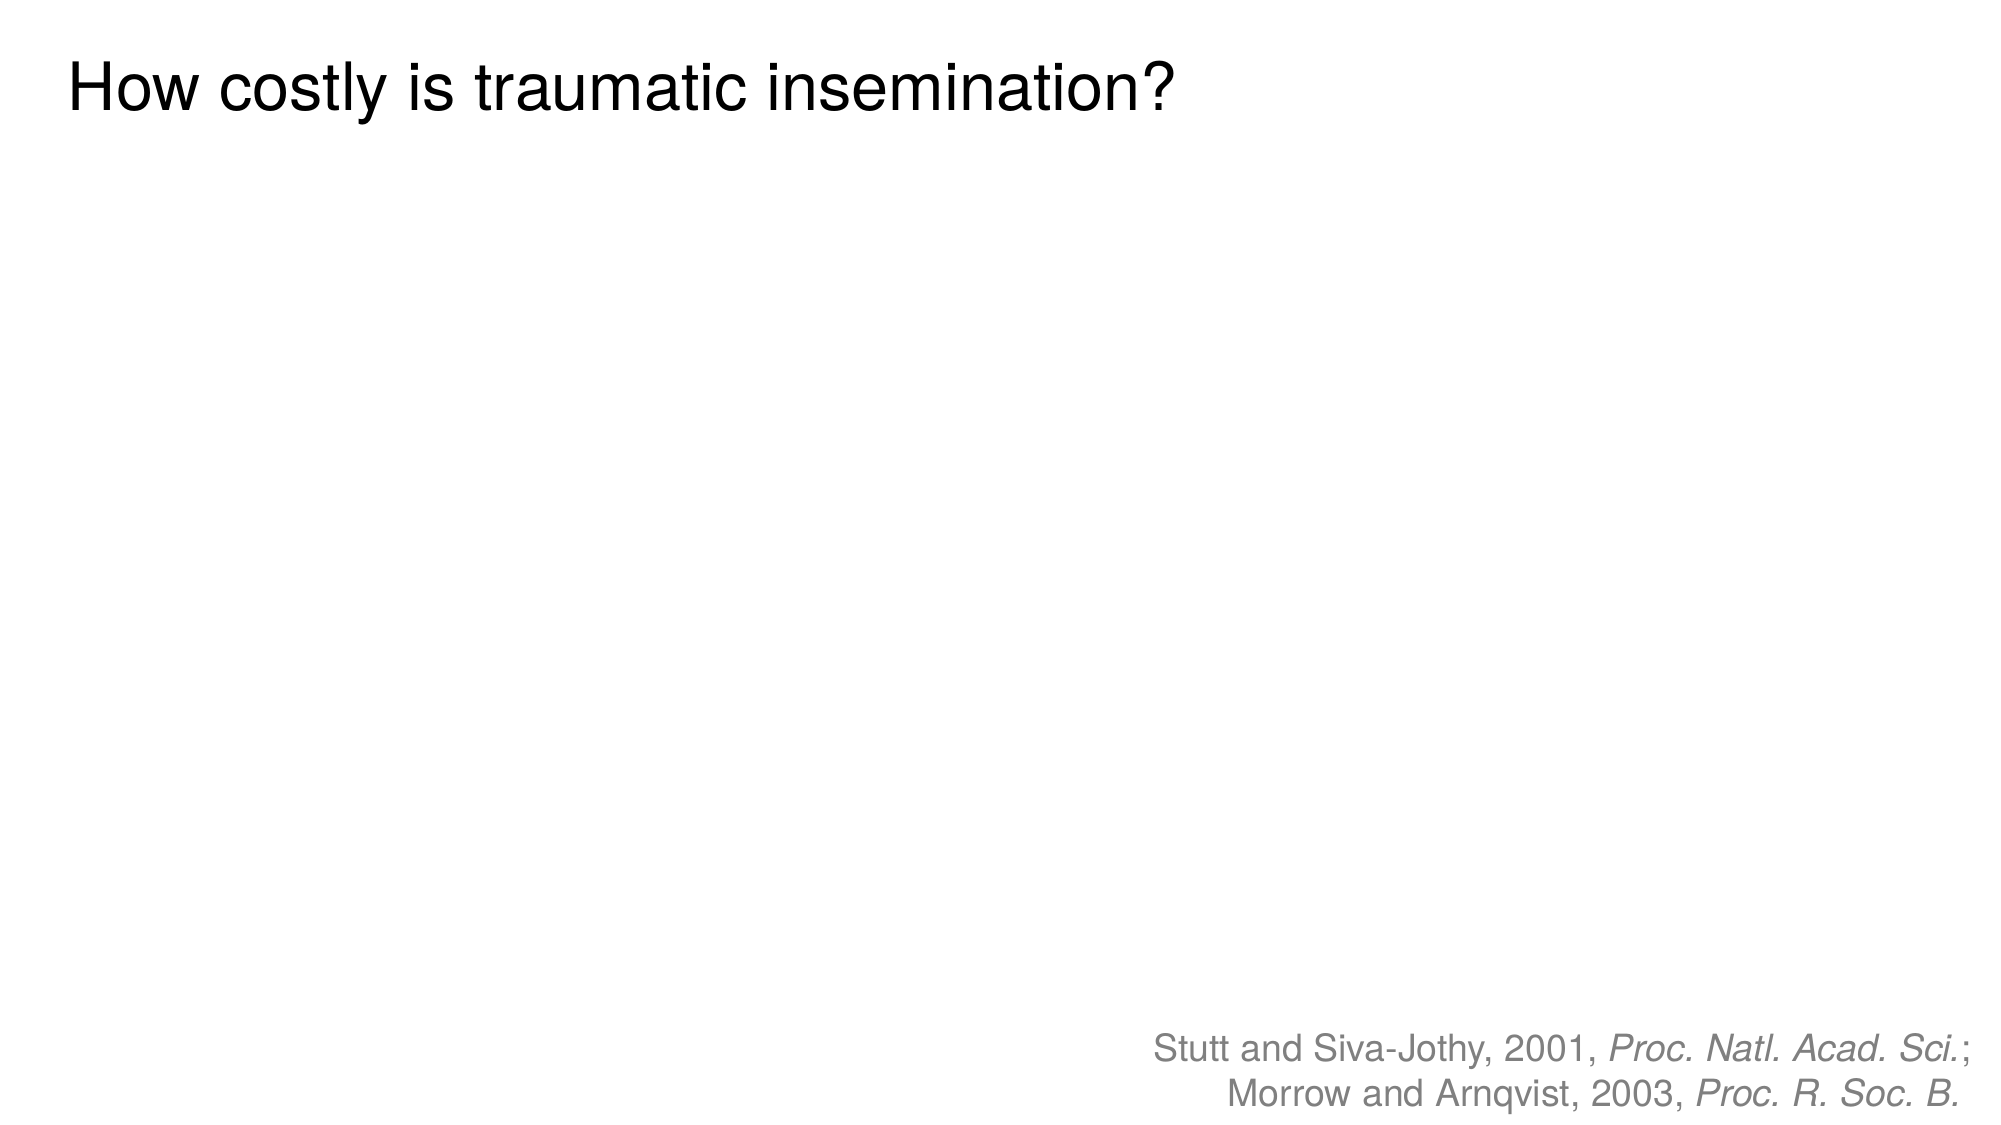

How costly is traumatic insemination?
Stutt and Siva-Jothy, 2001, Proc. Natl. Acad. Sci.;
Morrow and Arnqvist, 2003, Proc. R. Soc. B.